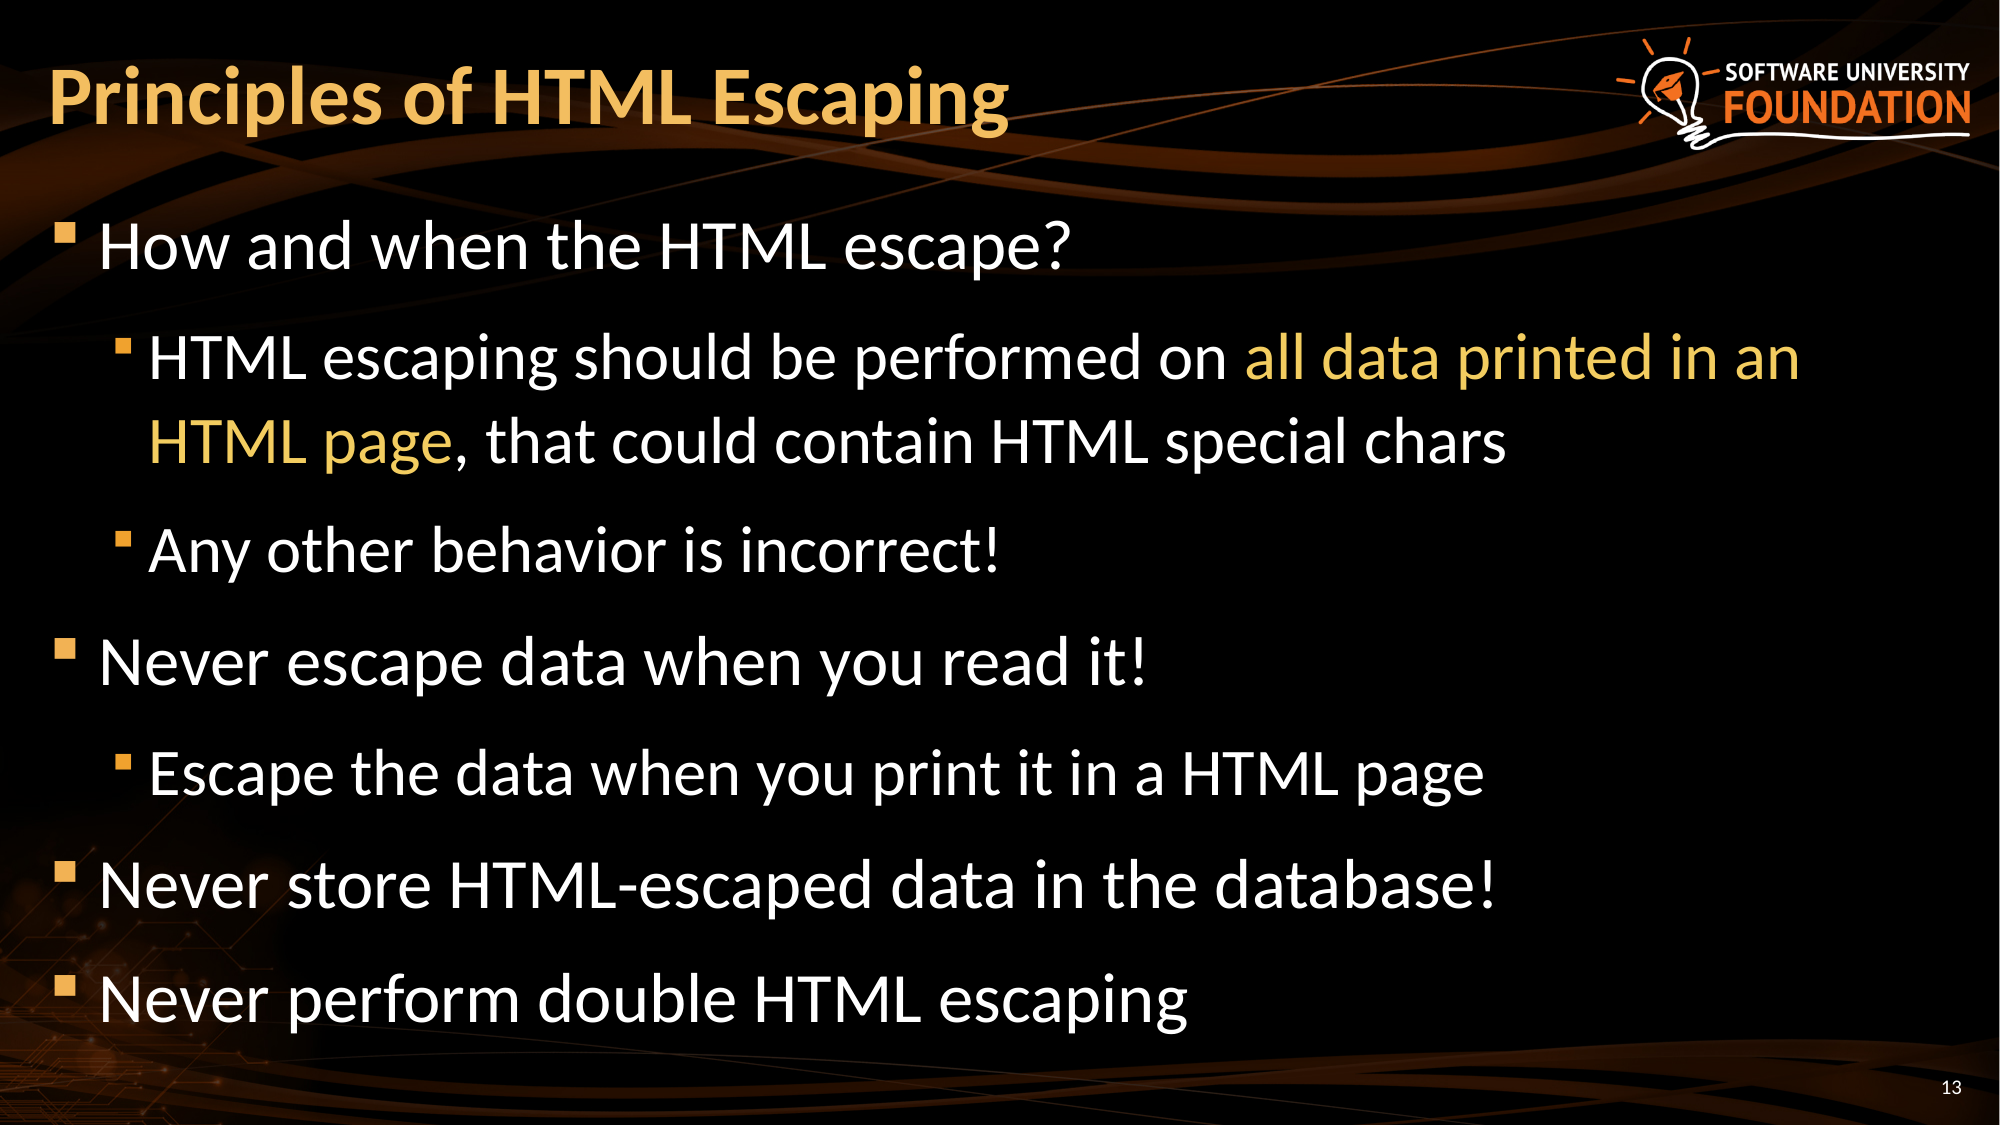

# Principles of HTML Escaping
How and when the HTML escape?
HTML escaping should be performed on all data printed in an HTML page, that could contain HTML special chars
Any other behavior is incorrect!
Never escape data when you read it!
Escape the data when you print it in a HTML page
Never store HTML-escaped data in the database!
Never perform double HTML escaping

13